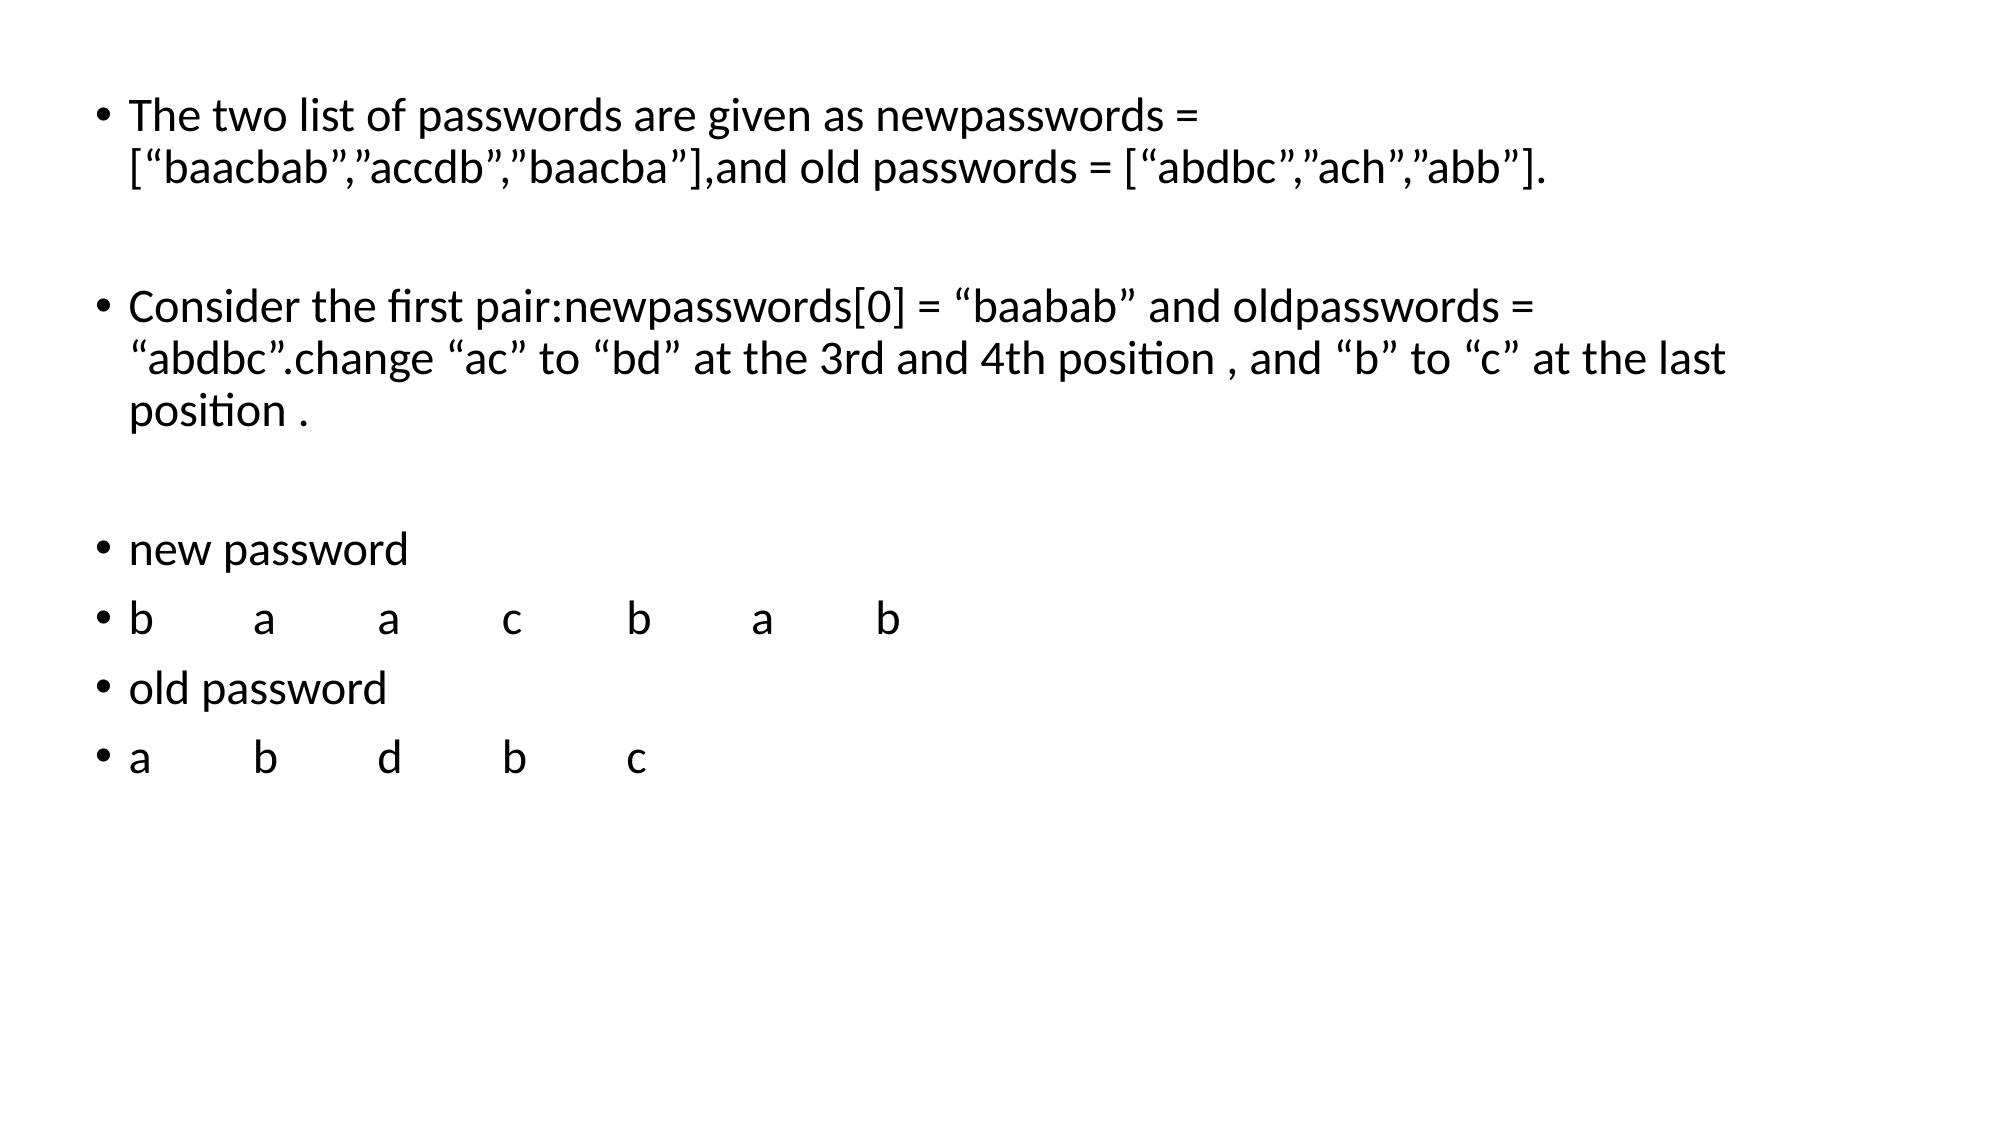

The two list of passwords are given as newpasswords = [“baacbab”,”accdb”,”baacba”],and old passwords = [“abdbc”,”ach”,”abb”].

Consider the first pair:newpasswords[0] = “baabab” and oldpasswords = “abdbc”.change “ac” to “bd” at the 3rd and 4th position , and “b” to “c” at the last position .

new password
b	a	a	c	b	a	b
old password
a	b	d	b	c